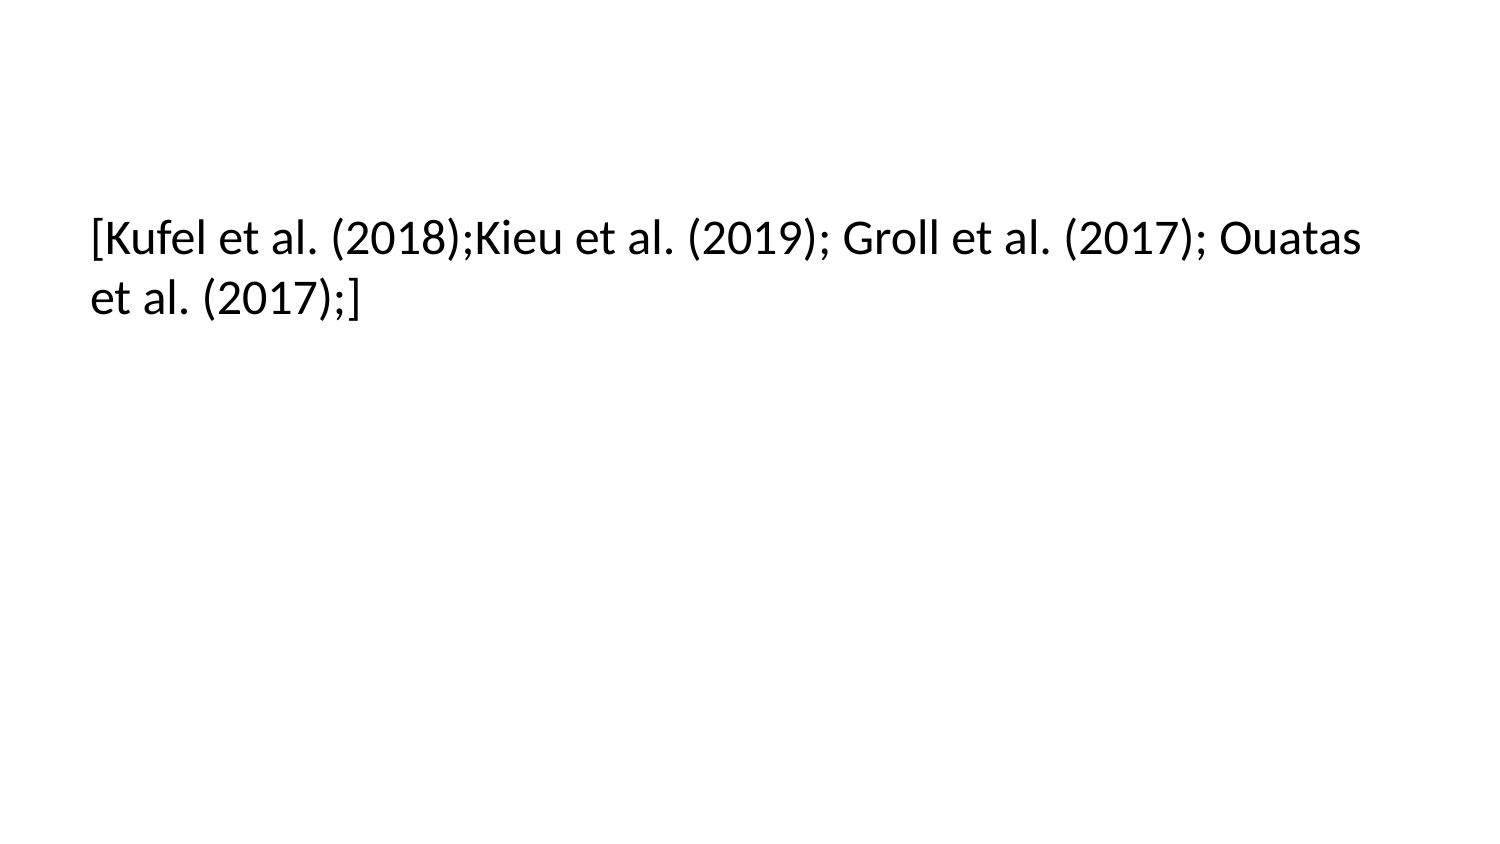

[Kufel et al. (2018);Kieu et al. (2019); Groll et al. (2017); Ouatas et al. (2017);]